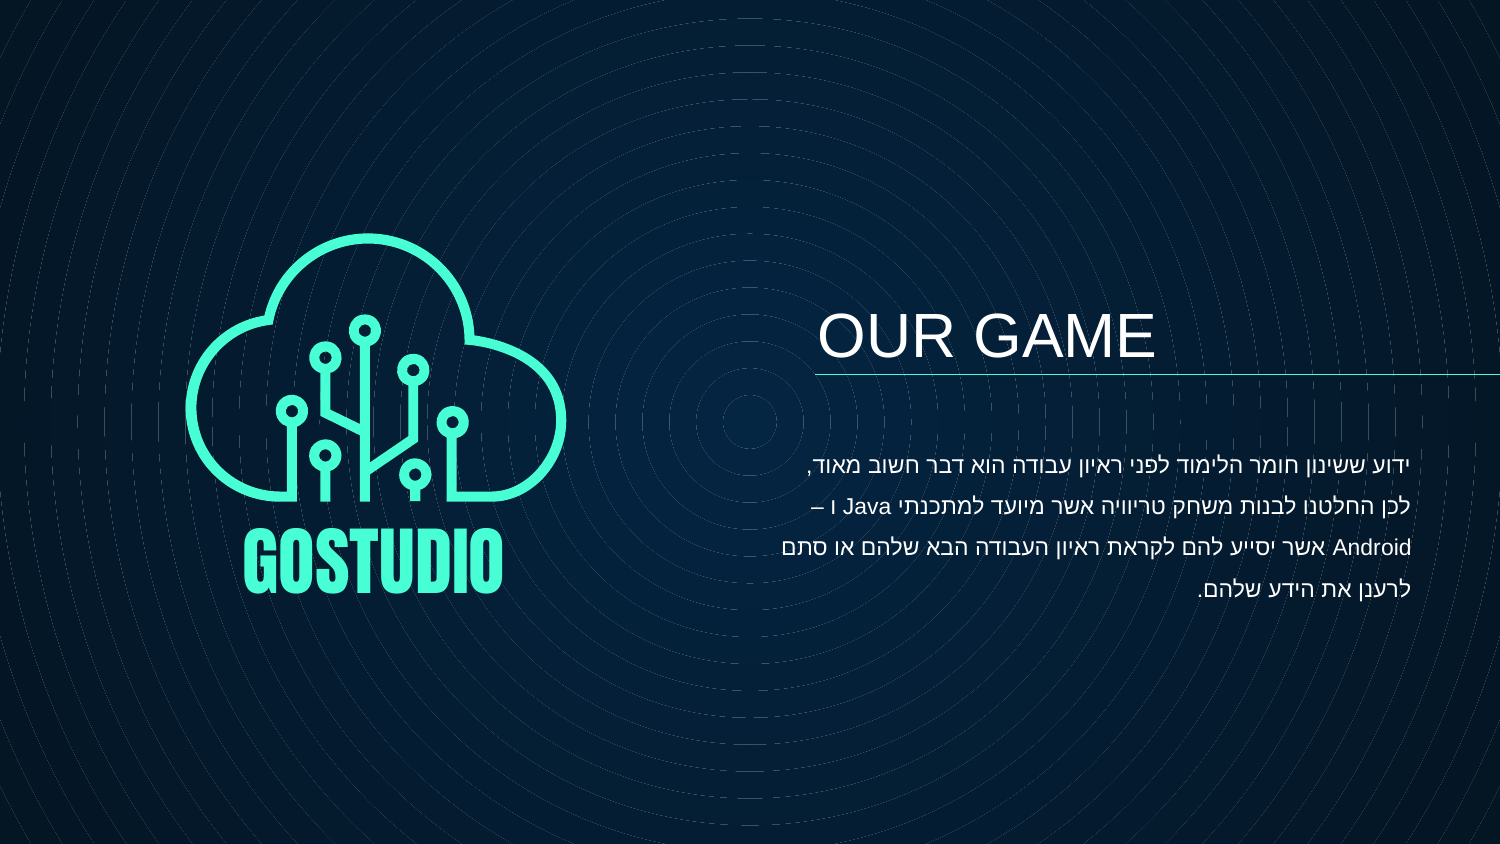

# OUR GAME
ידוע ששינון חומר הלימוד לפני ראיון עבודה הוא דבר חשוב מאוד, לכן החלטנו לבנות משחק טריוויה אשר מיועד למתכנתי Java ו – Android אשר יסייע להם לקראת ראיון העבודה הבא שלהם או סתם לרענן את הידע שלהם.

GOSTUDIO